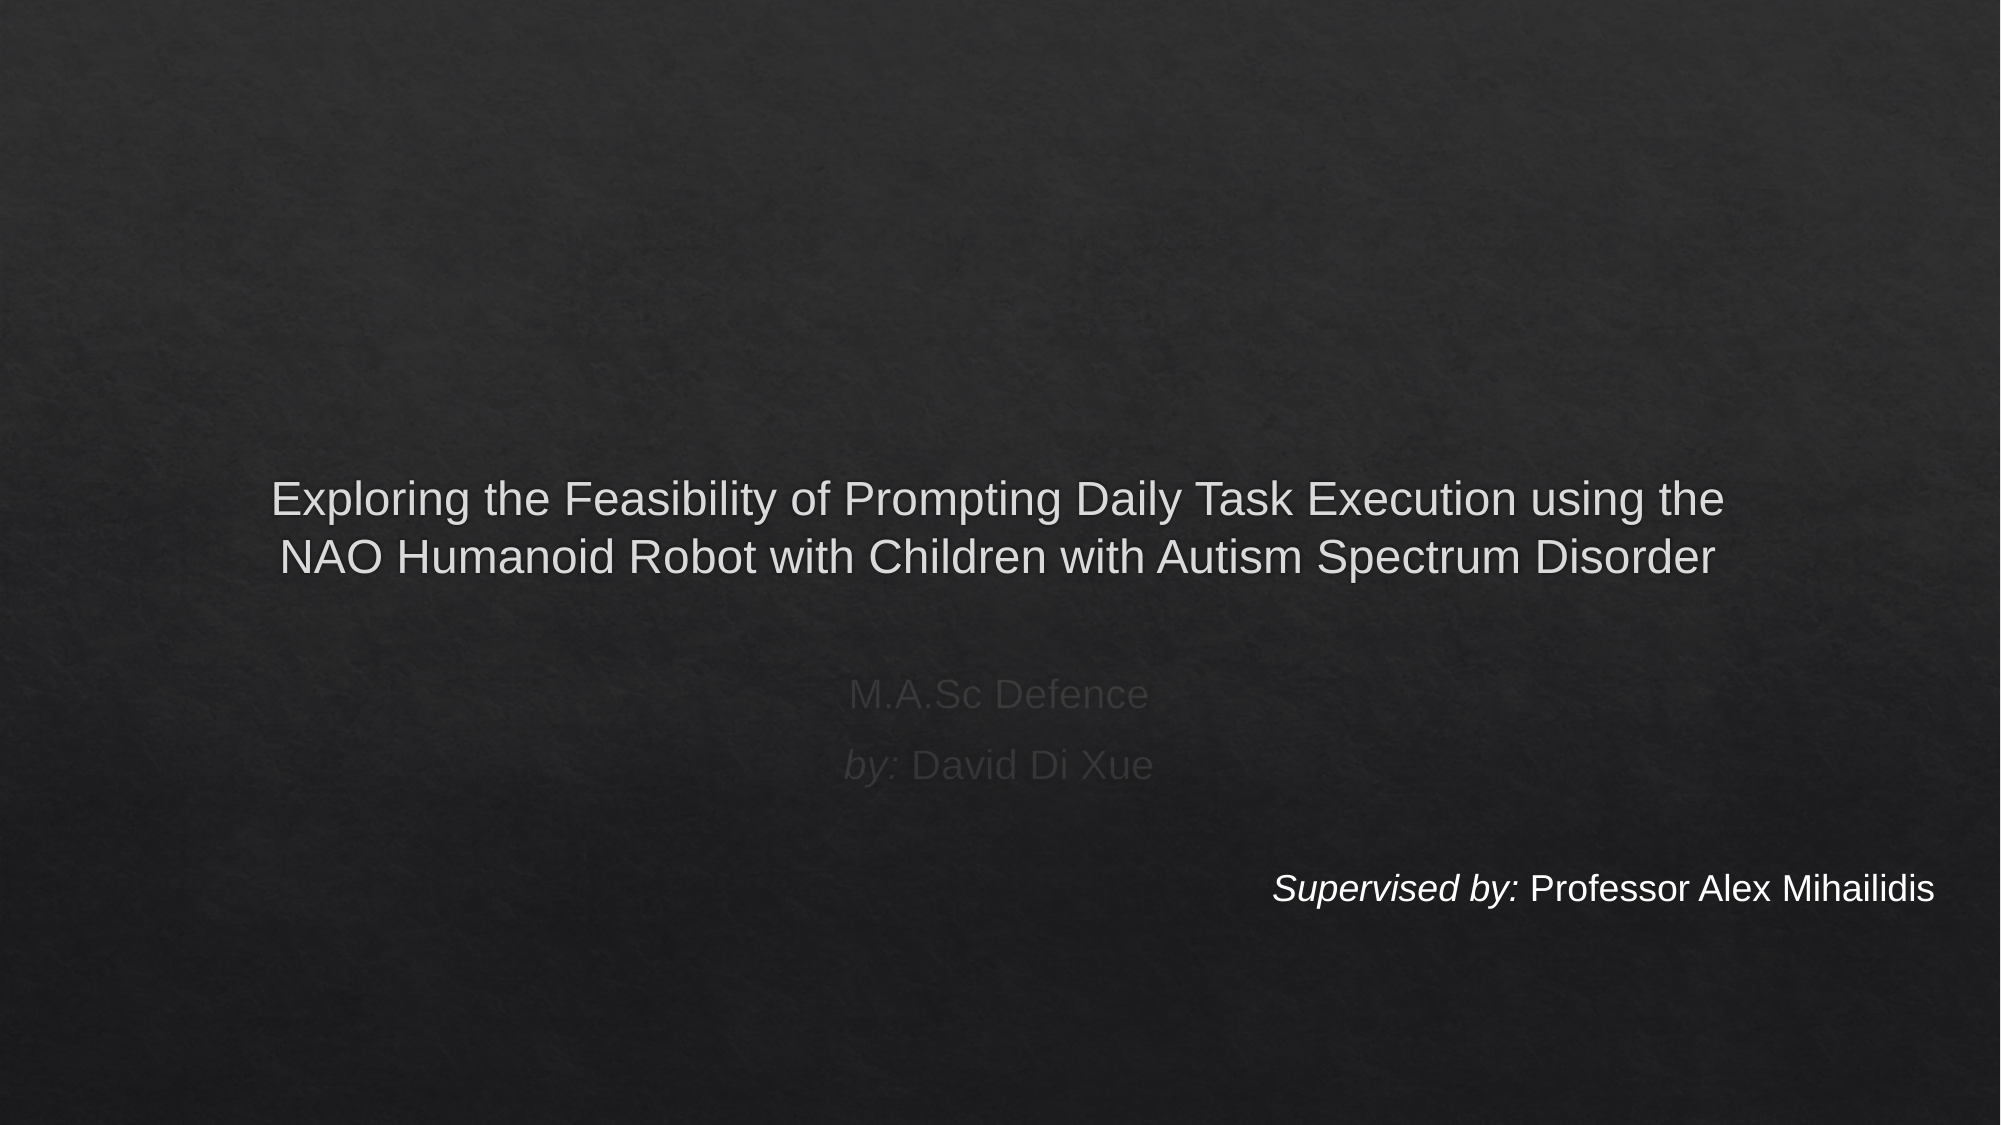

# Exploring the Feasibility of Prompting Daily Task Execution using the NAO Humanoid Robot with Children with Autism Spectrum Disorder
M.A.Sc Defence
by: David Di Xue
Supervised by: Professor Alex Mihailidis